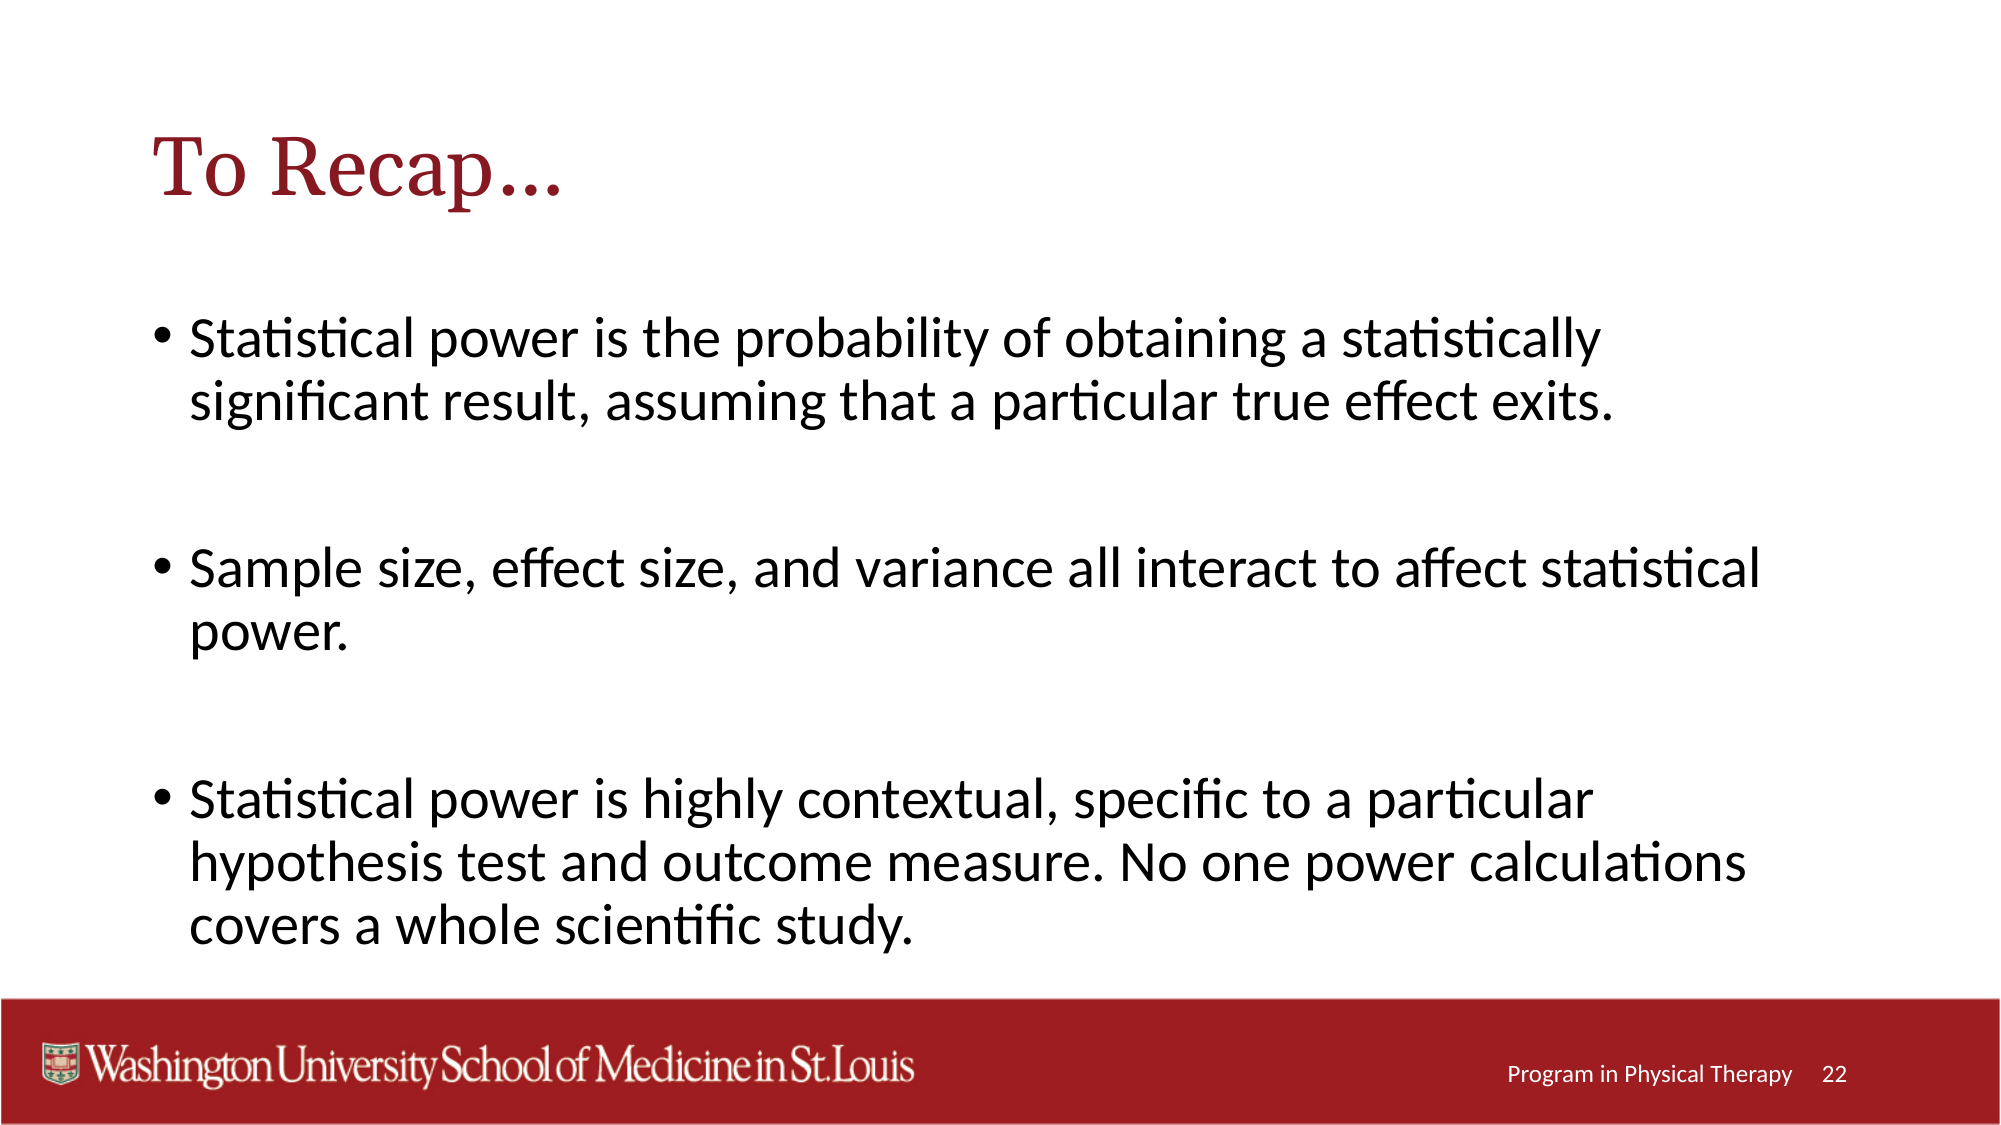

# To Recap…
Statistical power is the probability of obtaining a statistically significant result, assuming that a particular true effect exits.

Sample size, effect size, and variance all interact to affect statistical power.

Statistical power is highly contextual, specific to a particular hypothesis test and outcome measure. No one power calculations covers a whole scientific study.
Program in Physical Therapy     22